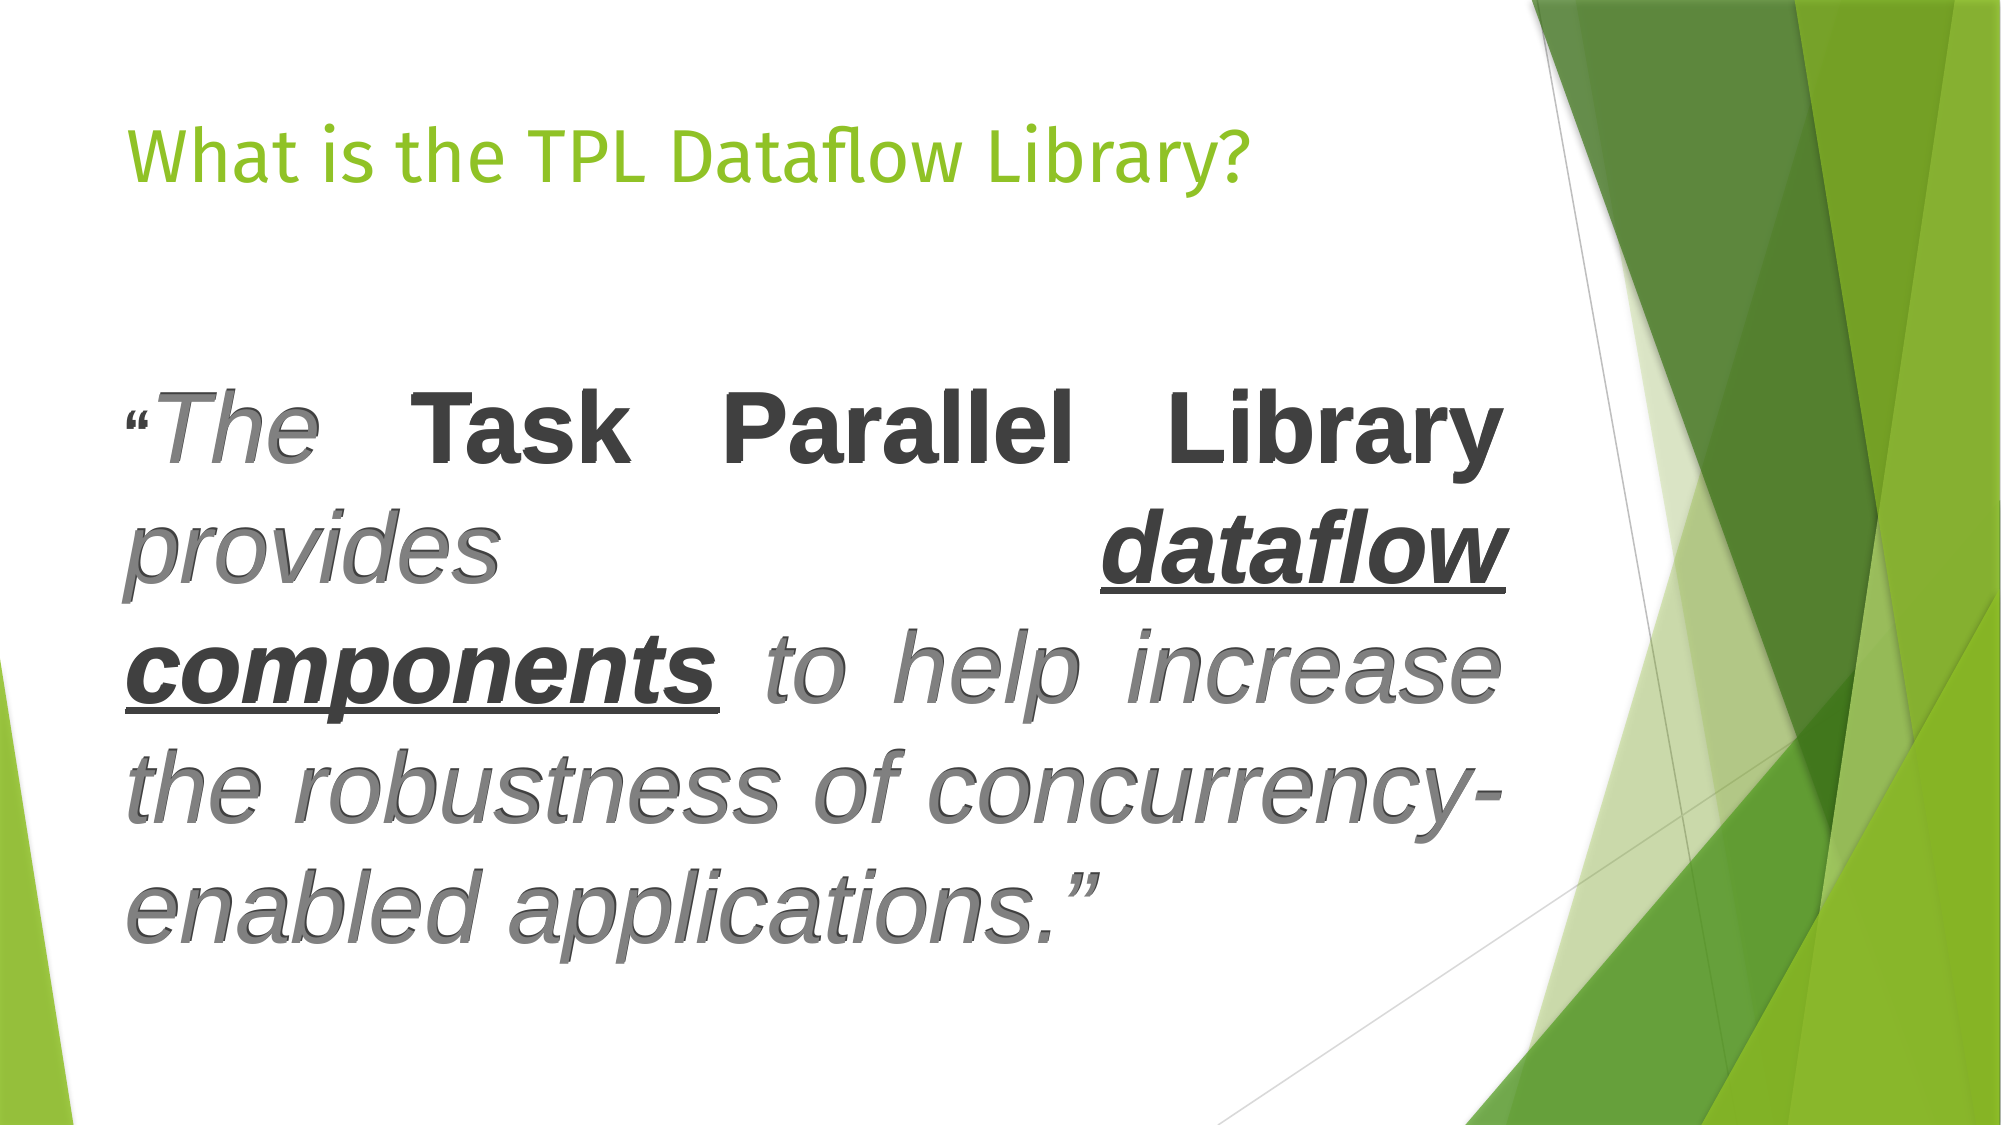

# What is the TPL Dataflow Library?
“The Task Parallel Library provides dataflow components to help increase the robustness of concurrency-enabled applications.”

“The Task Parallel Library provides dataflow components to help increase the robustness of concurrency-enabled applications.”